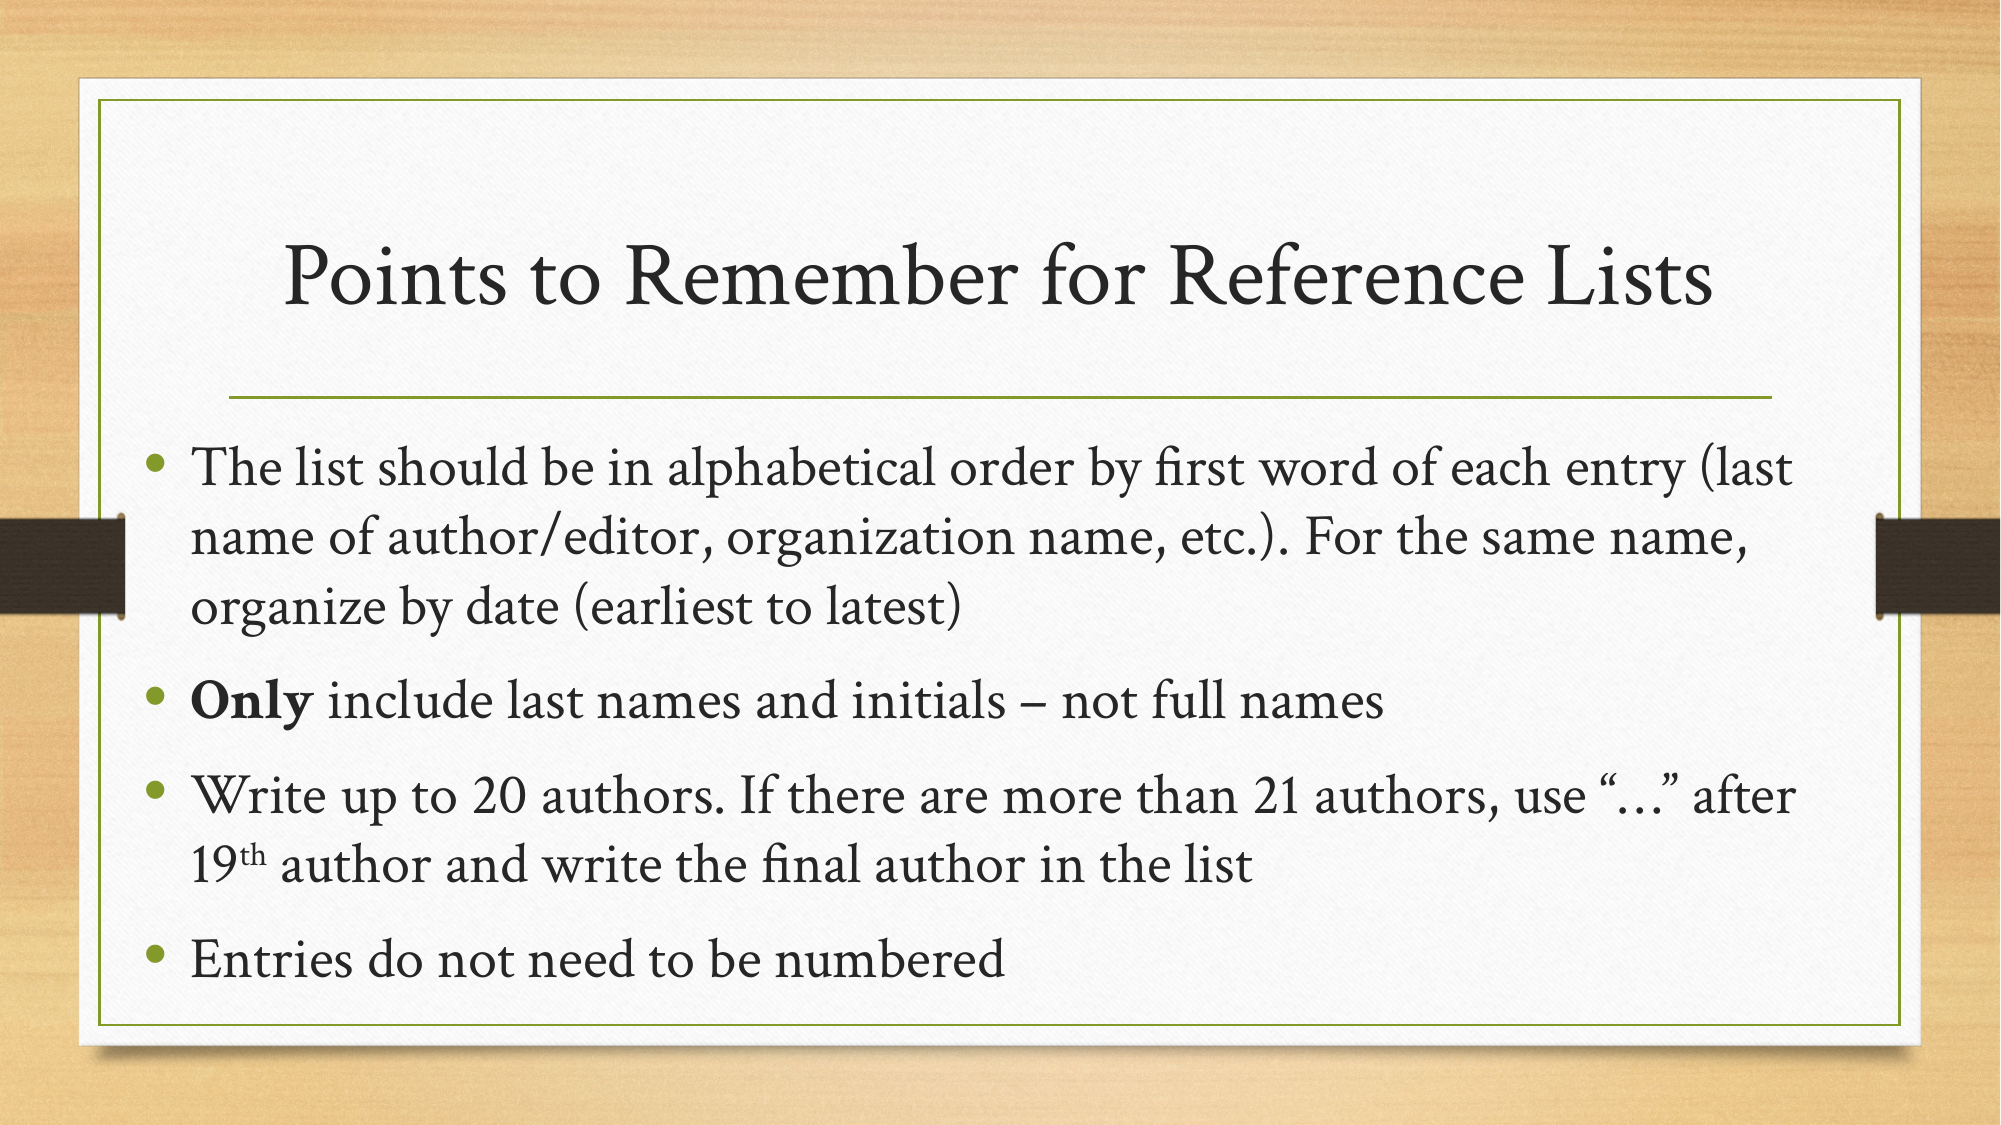

# Points to Remember for Reference Lists
The list should be in alphabetical order by first word of each entry (last name of author/editor, organization name, etc.). For the same name, organize by date (earliest to latest)
Only include last names and initials – not full names
Write up to 20 authors. If there are more than 21 authors, use “…” after 19th author and write the final author in the list
Entries do not need to be numbered